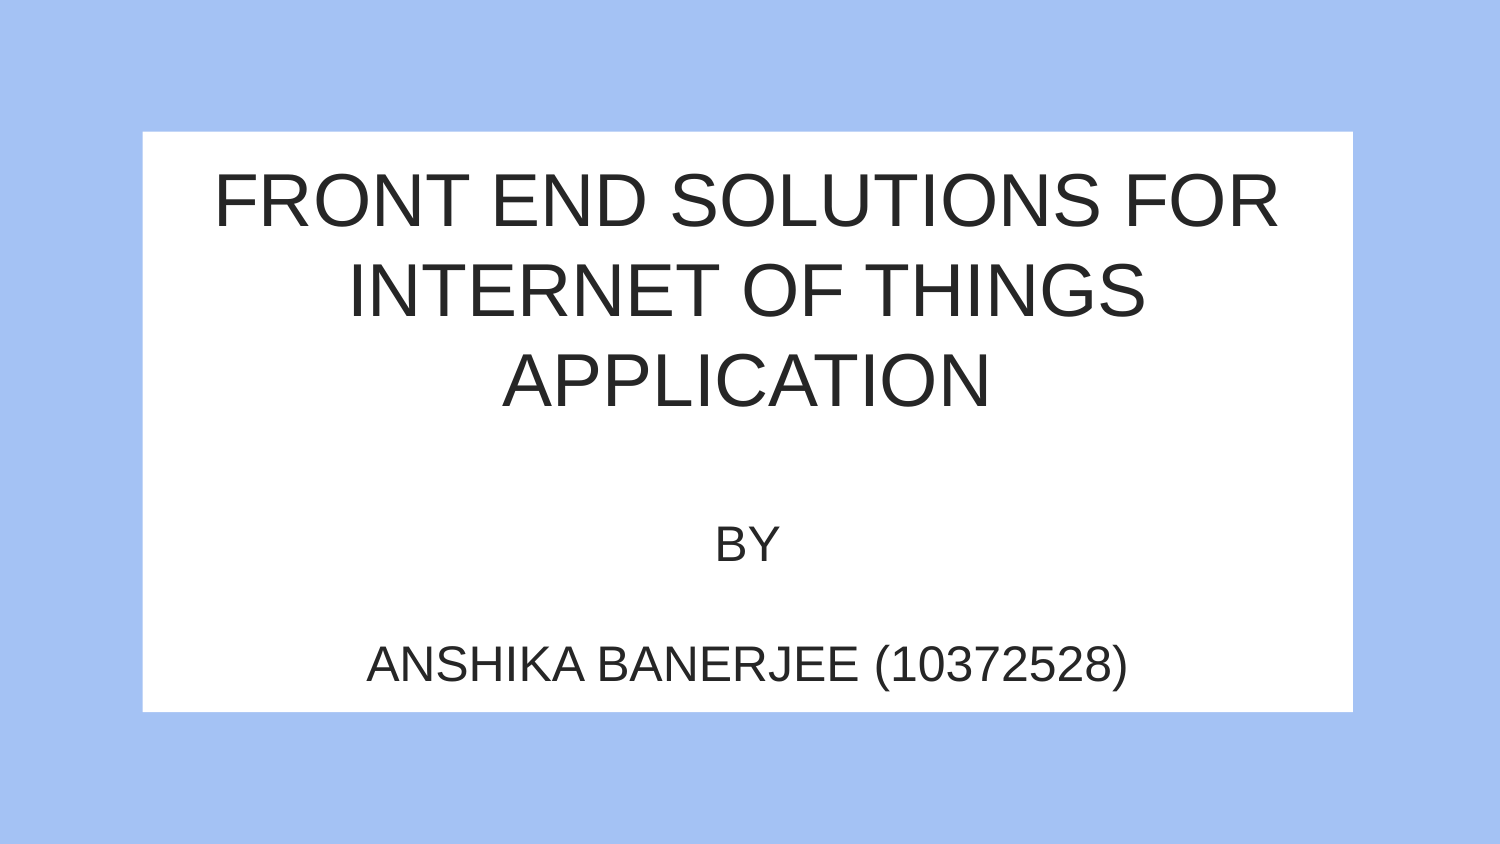

# FRONT END SOLUTIONS FOR INTERNET OF THINGS APPLICATION

BY

ANSHIKA BANERJEE (10372528)